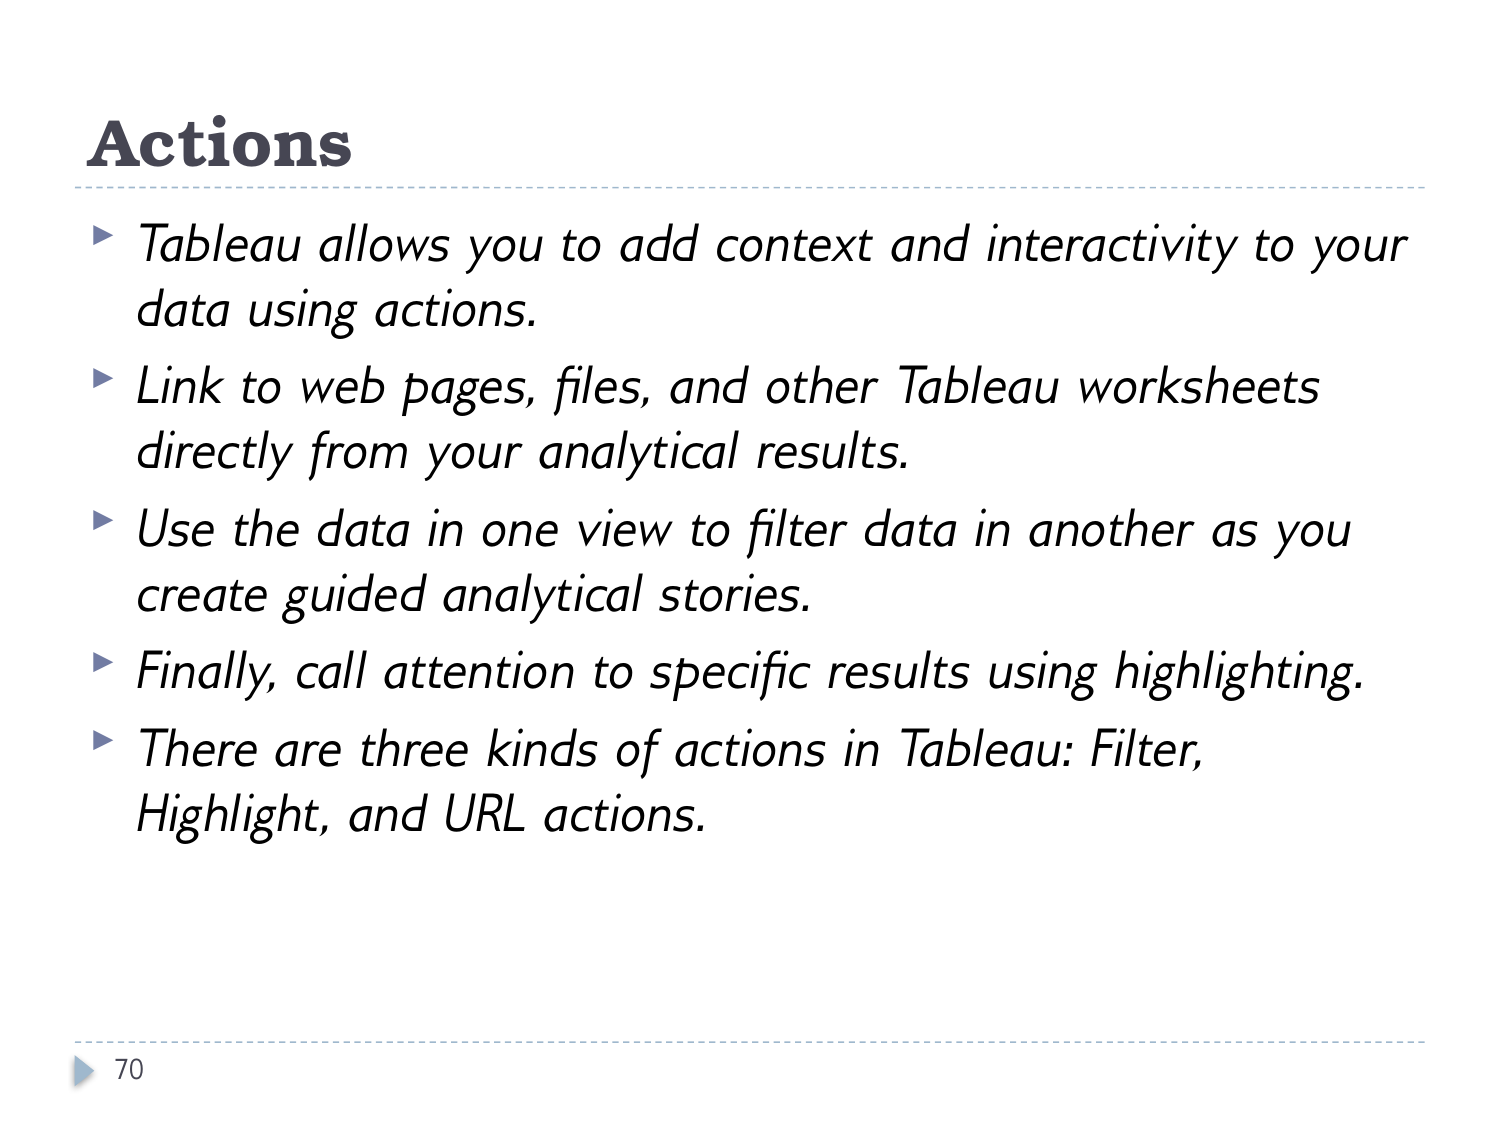

# Actions
Tableau allows you to add context and interactivity to your data using actions.
Link to web pages, files, and other Tableau worksheets directly from your analytical results.
Use the data in one view to filter data in another as you create guided analytical stories.
Finally, call attention to specific results using highlighting.
There are three kinds of actions in Tableau: Filter, Highlight, and URL actions.
70